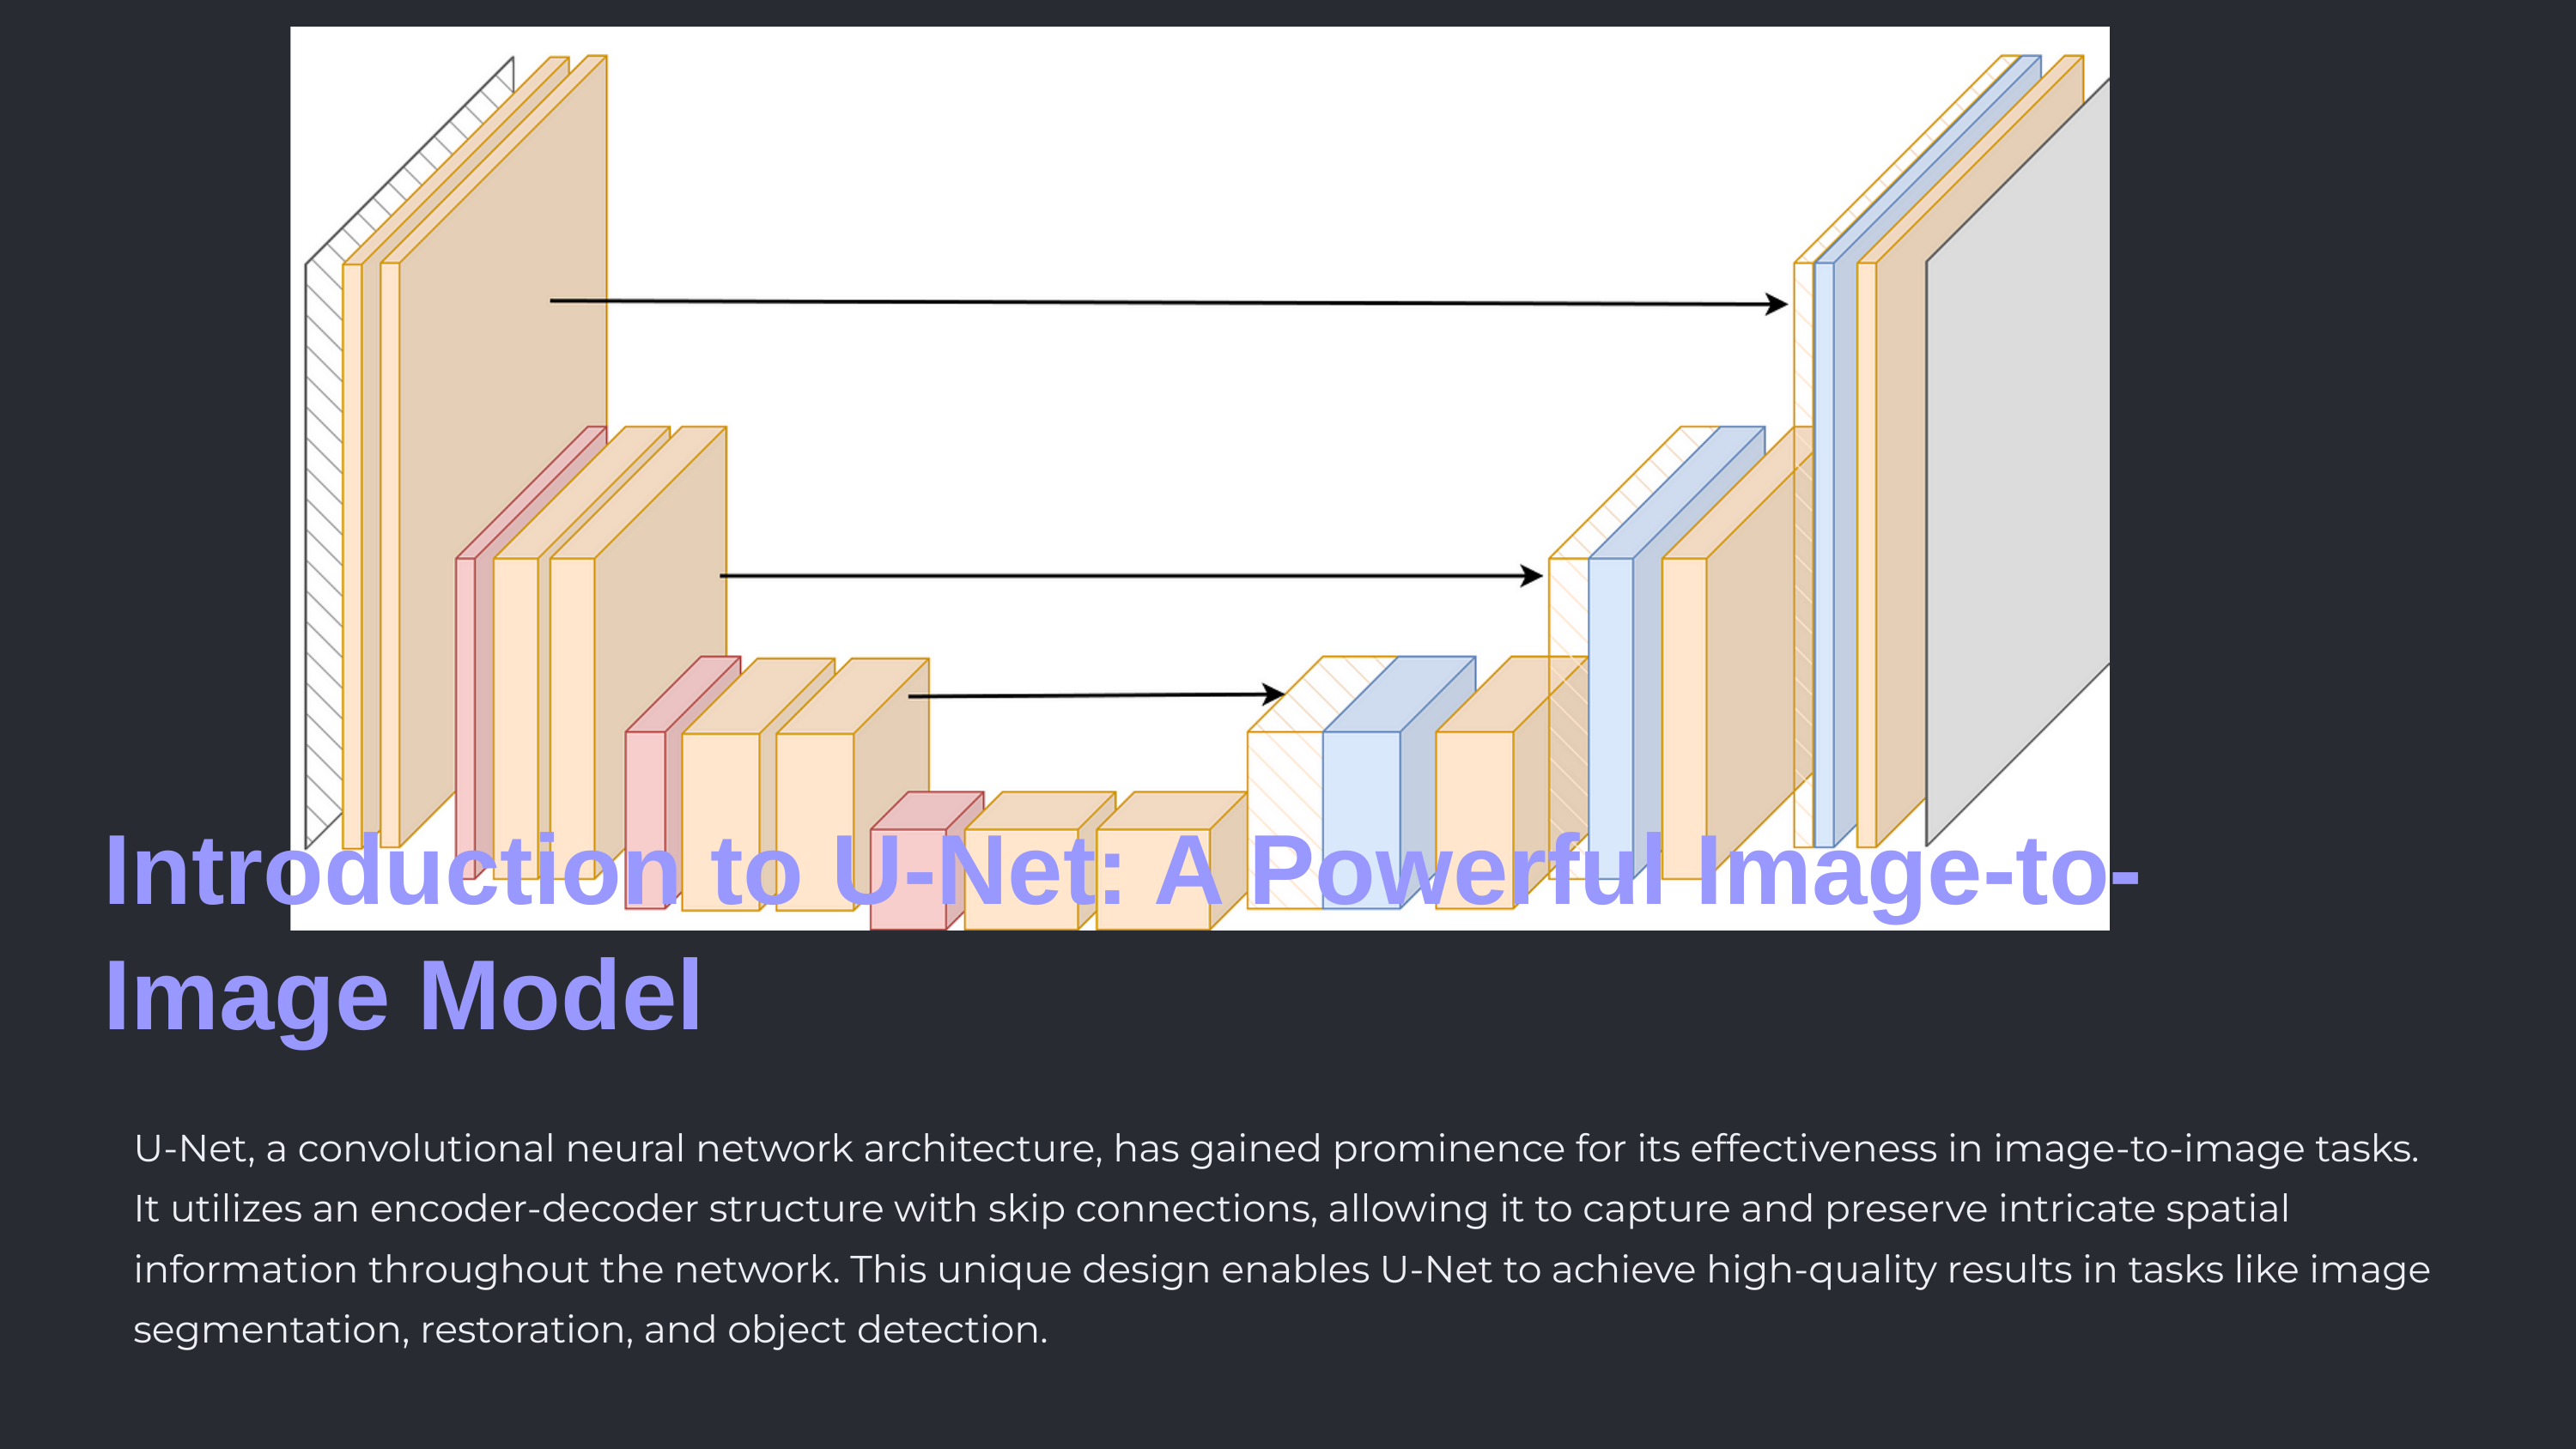

Introduction to U-Net: A Powerful Image-to-Image Model
U-Net, a convolutional neural network architecture, has gained prominence for its effectiveness in image-to-image tasks. It utilizes an encoder-decoder structure with skip connections, allowing it to capture and preserve intricate spatial information throughout the network. This unique design enables U-Net to achieve high-quality results in tasks like image segmentation, restoration, and object detection.